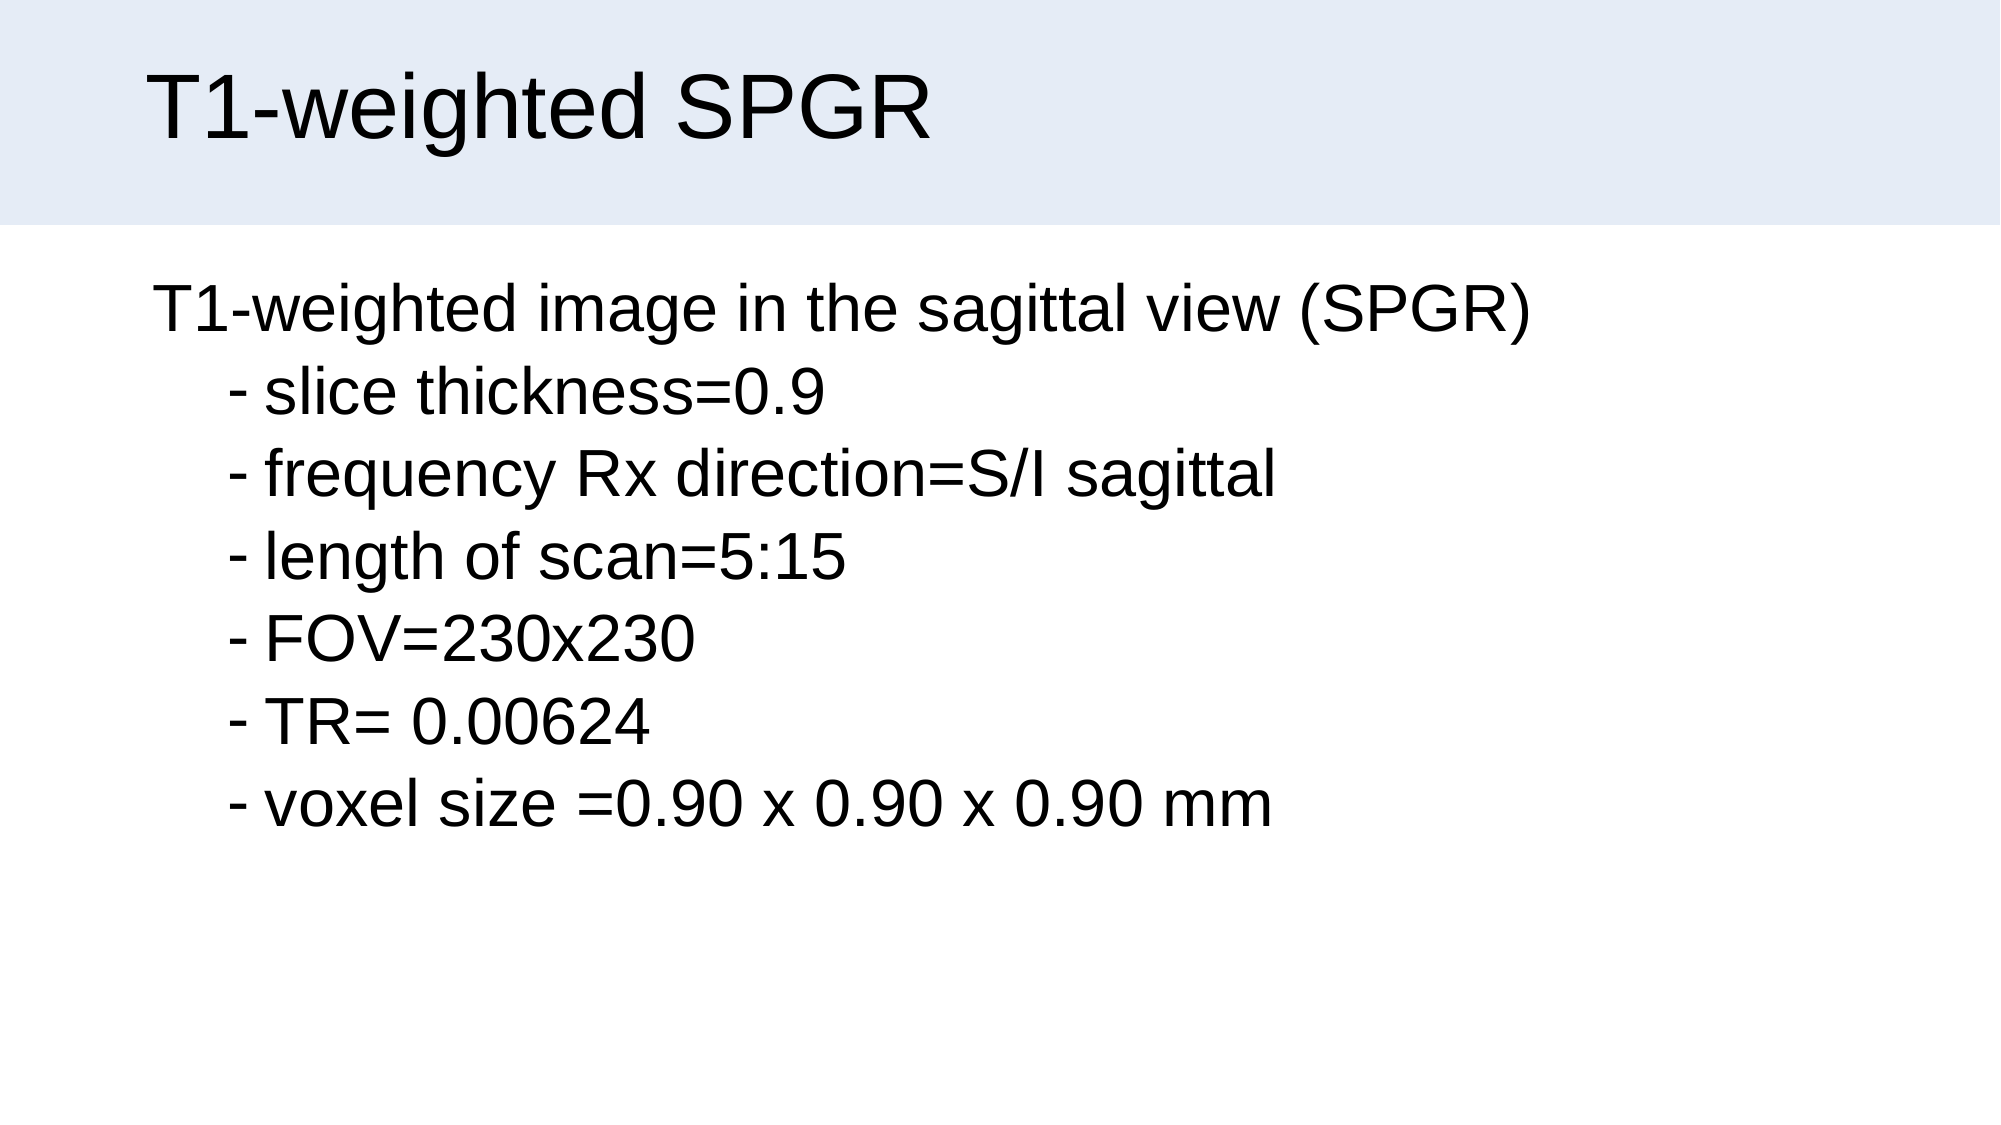

# T1-weighted SPGR
T1-weighted image in the sagittal view (SPGR)
slice thickness=0.9
frequency Rx direction=S/I sagittal
length of scan=5:15
FOV=230x230
TR= 0.00624
voxel size =0.90 x 0.90 x 0.90 mm